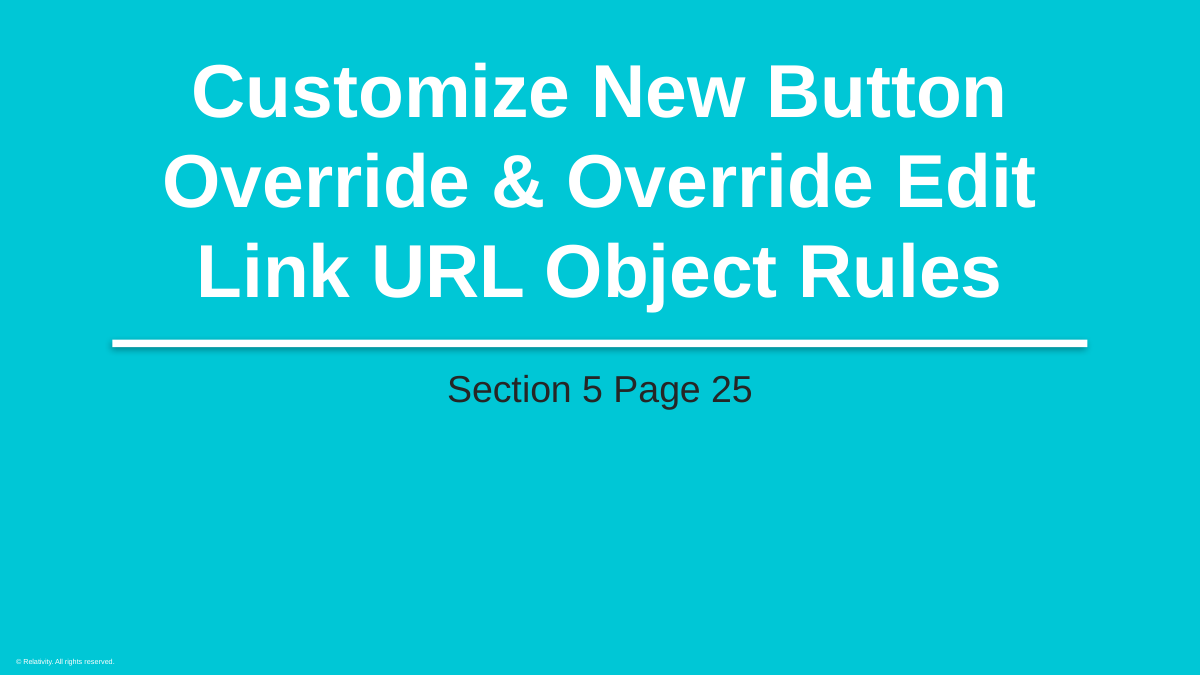

Customize New Button Override & Override Edit Link URL Object Rules
Section 5 Page 25